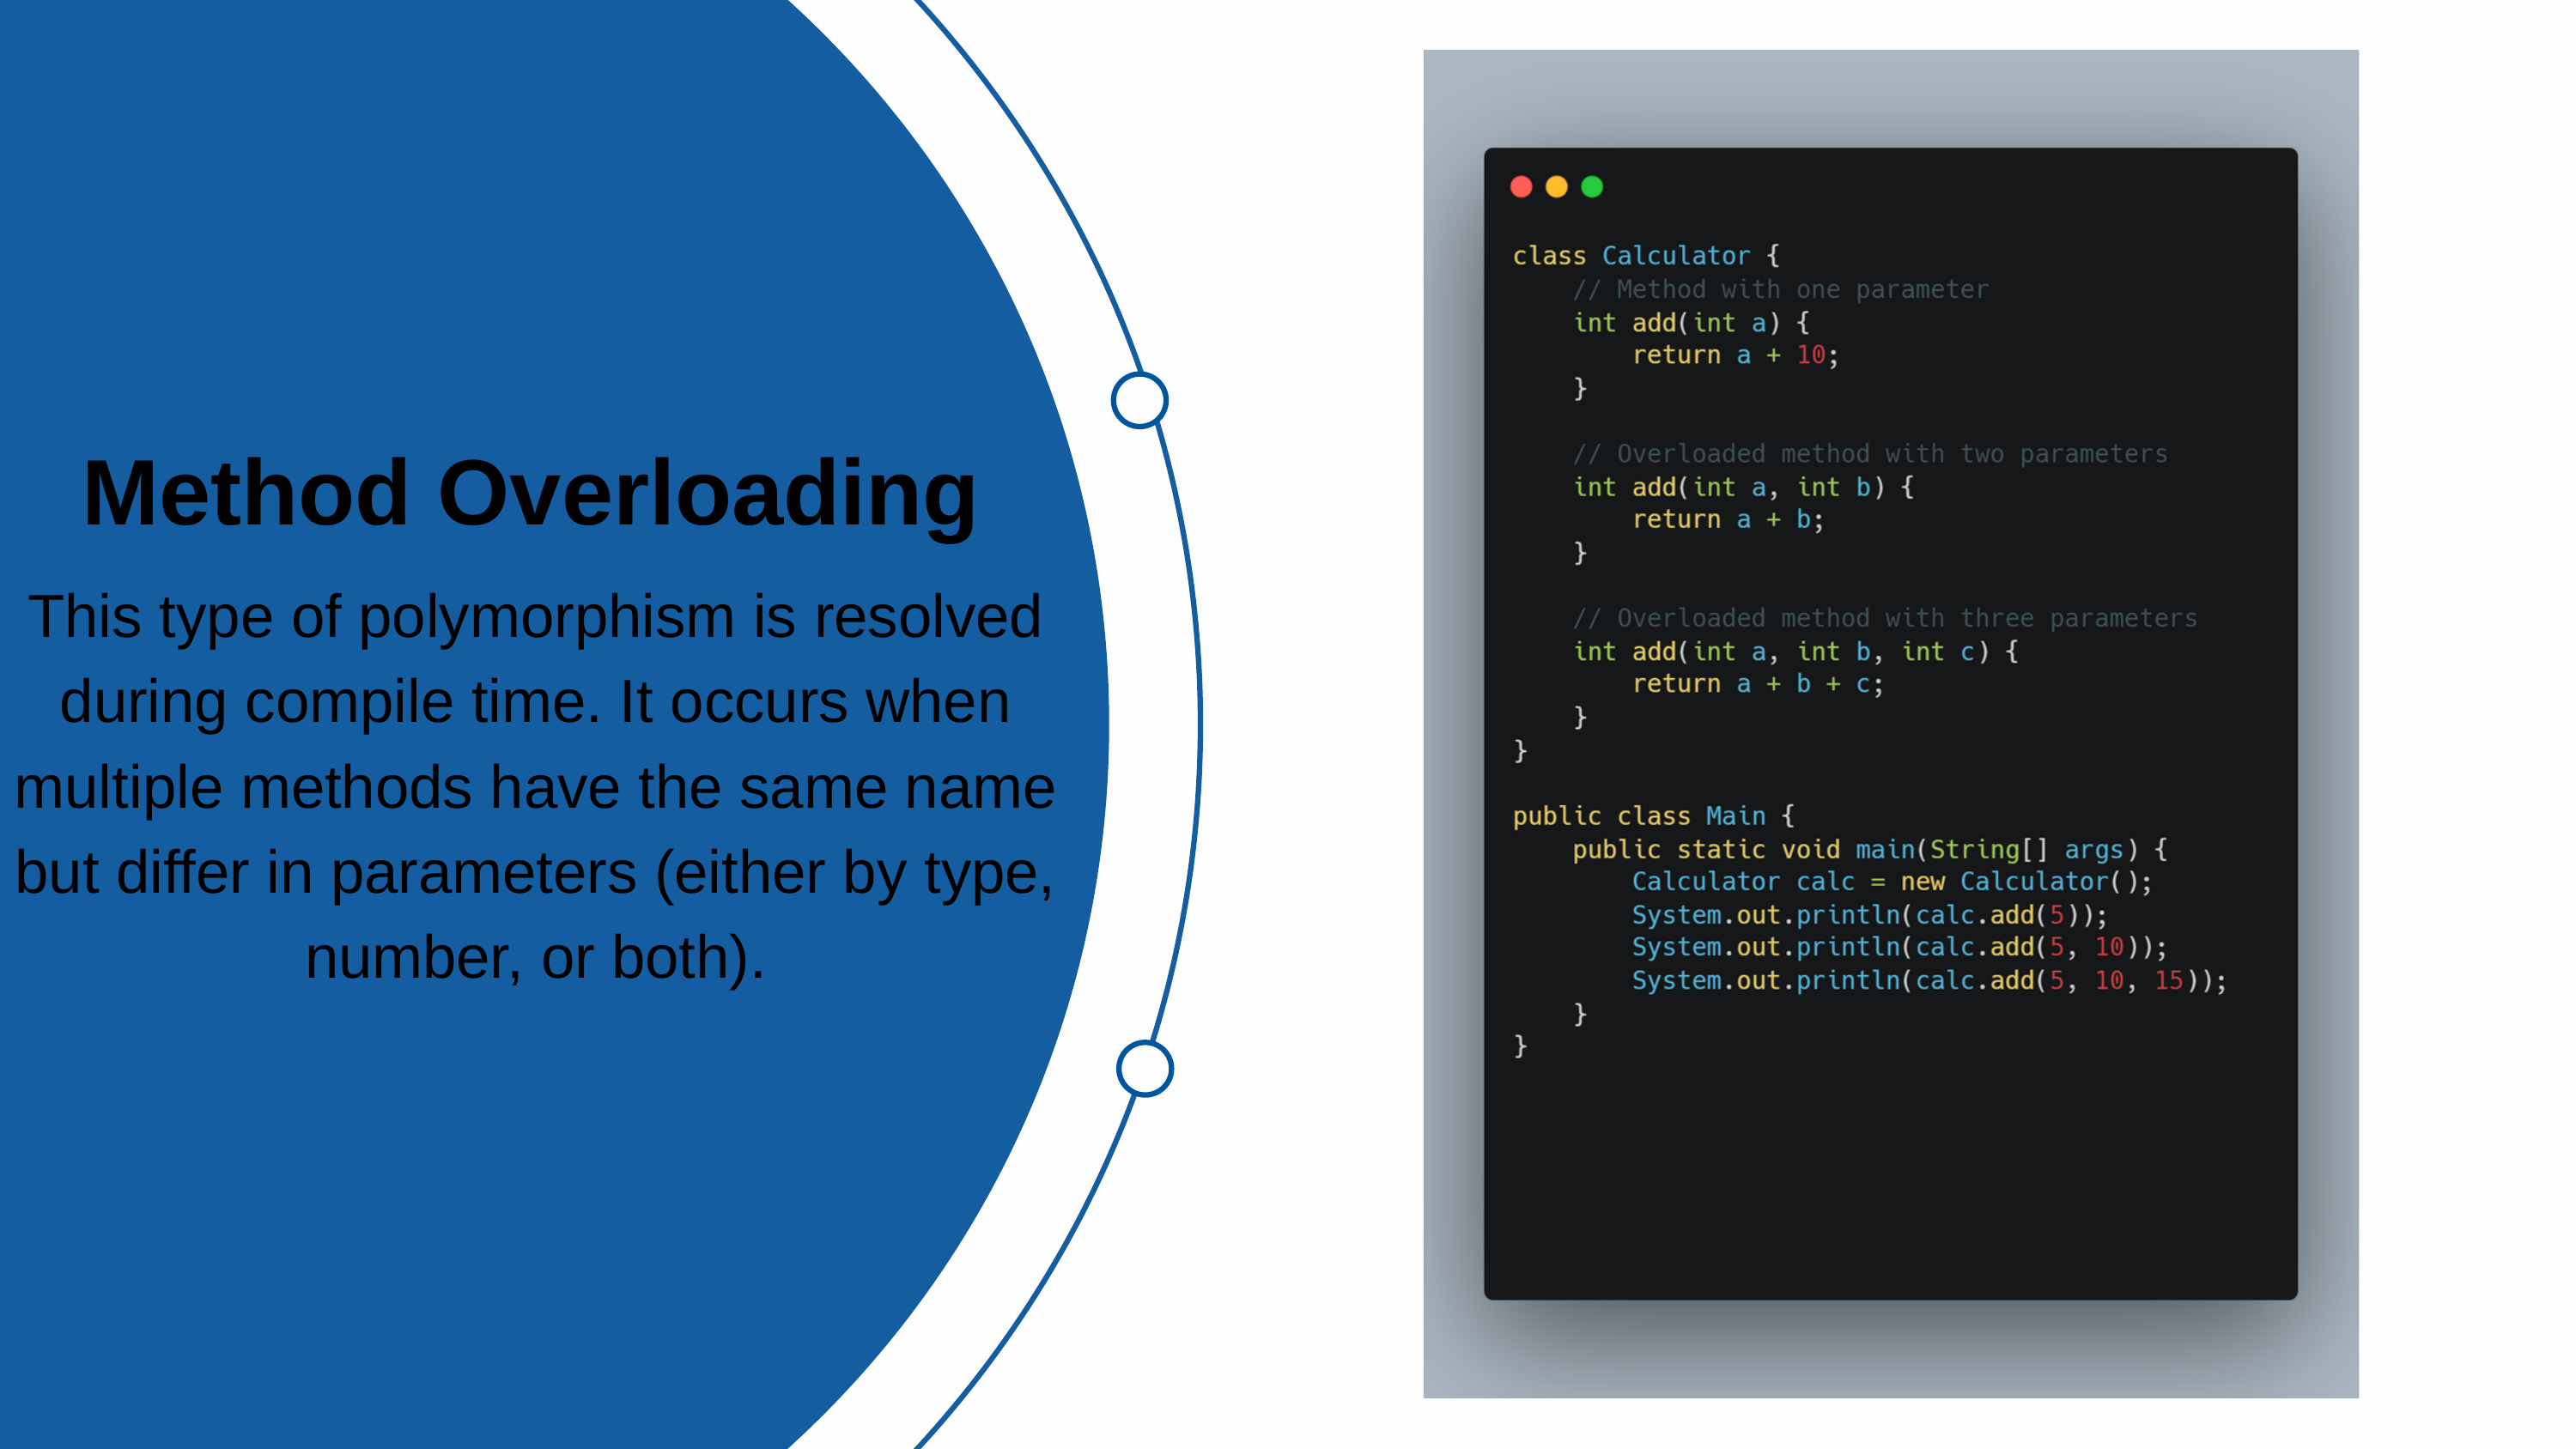

Method Overloading
This type of polymorphism is resolved during compile time. It occurs when multiple methods have the same name but differ in parameters (either by type, number, or both).